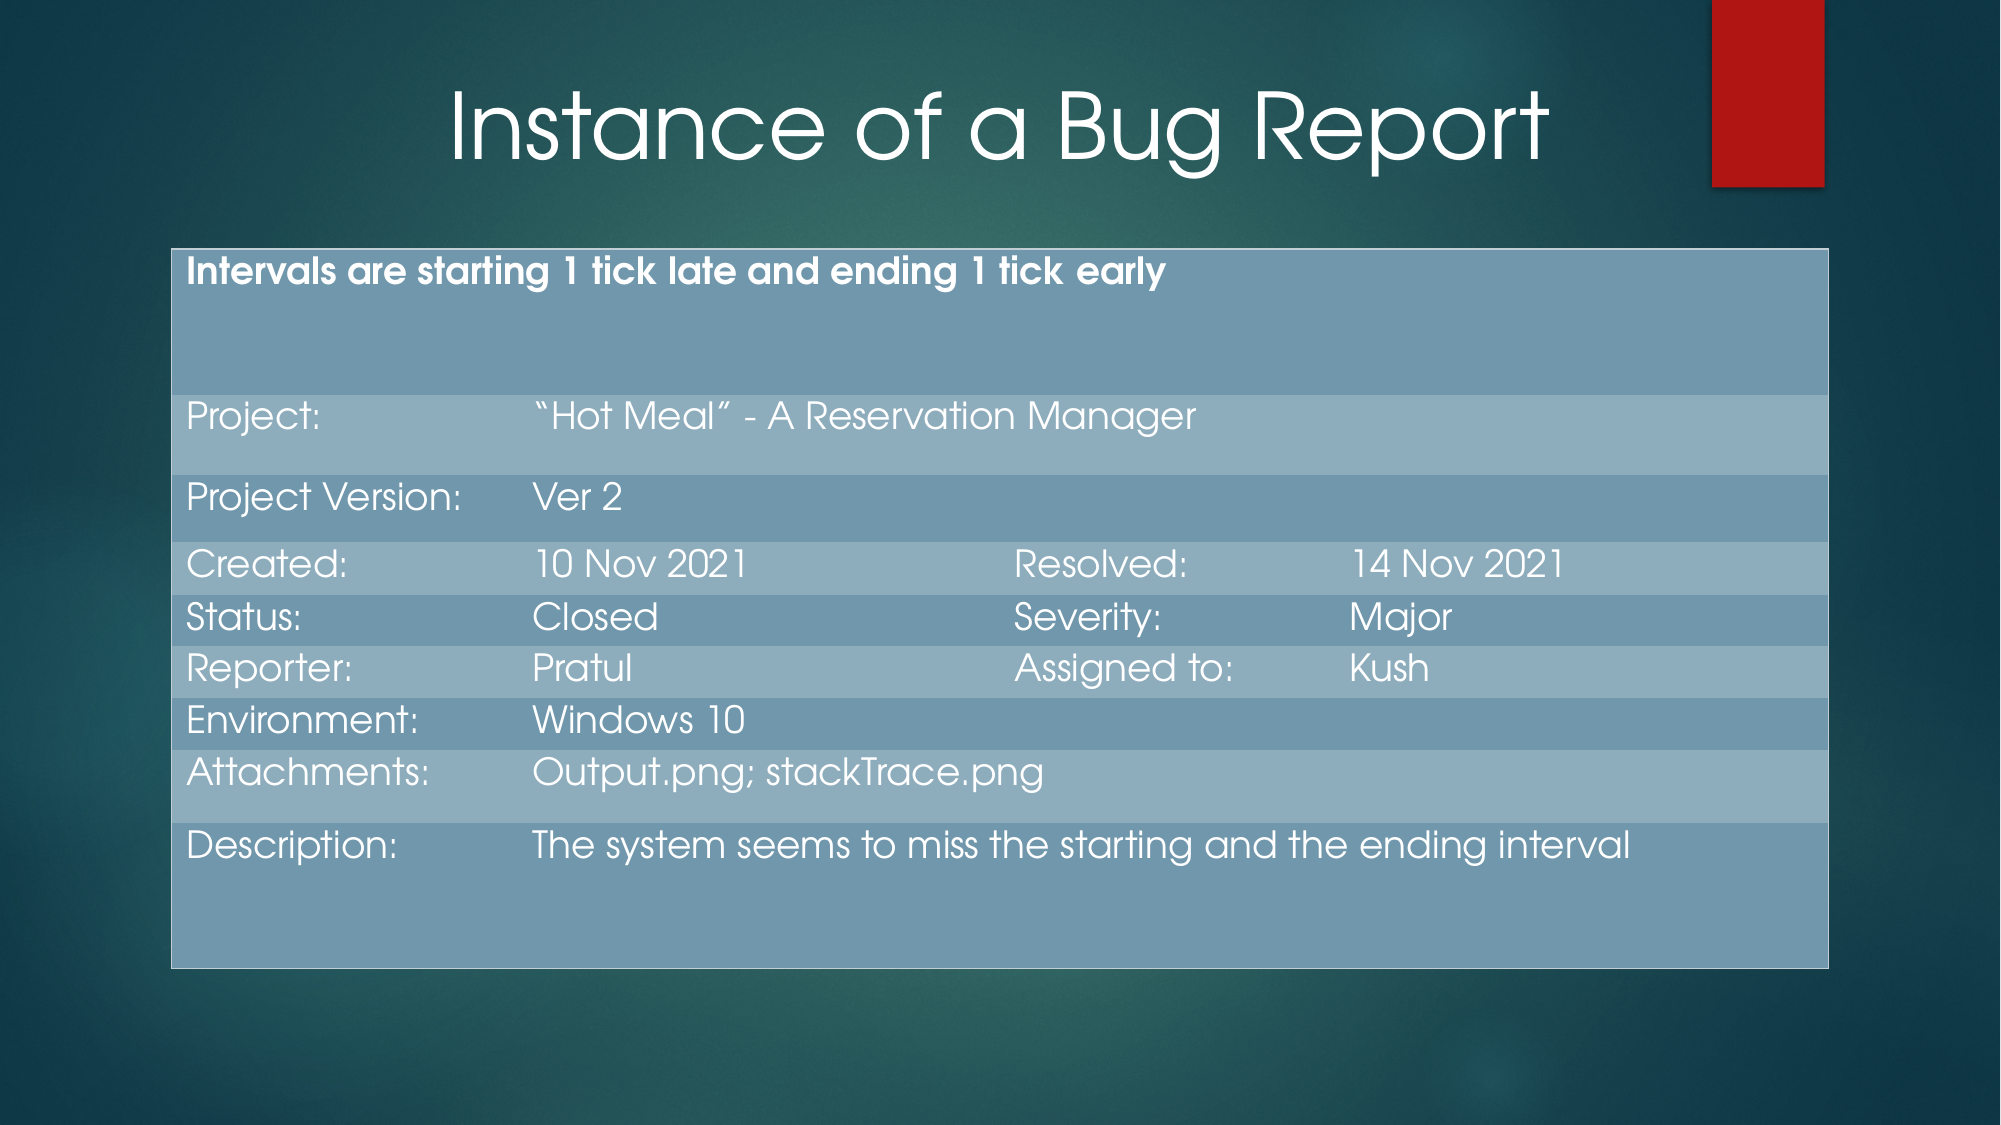

Instance of a Bug Report
| Intervals are starting 1 tick late and ending 1 tick early |  |  |  |
| --- | --- | --- | --- |
| Project: | “Hot Meal” - A Reservation Manager | “Hot Meal” - A Reservation Manager |  |
| Project Version: | Ver 2 | Closed |  |
| Created: | 10 Nov 2021 | Resolved: | 14 Nov 2021 |
| Status: | Closed | Severity: | Major |
| Reporter: | Pratul | Assigned to: | Kush |
| Environment: | Windows 10 |  |  |
| Attachments: | Output.png; stackTrace.png |  |  |
| Description: | The system seems to miss the starting and the ending interval |  |  |